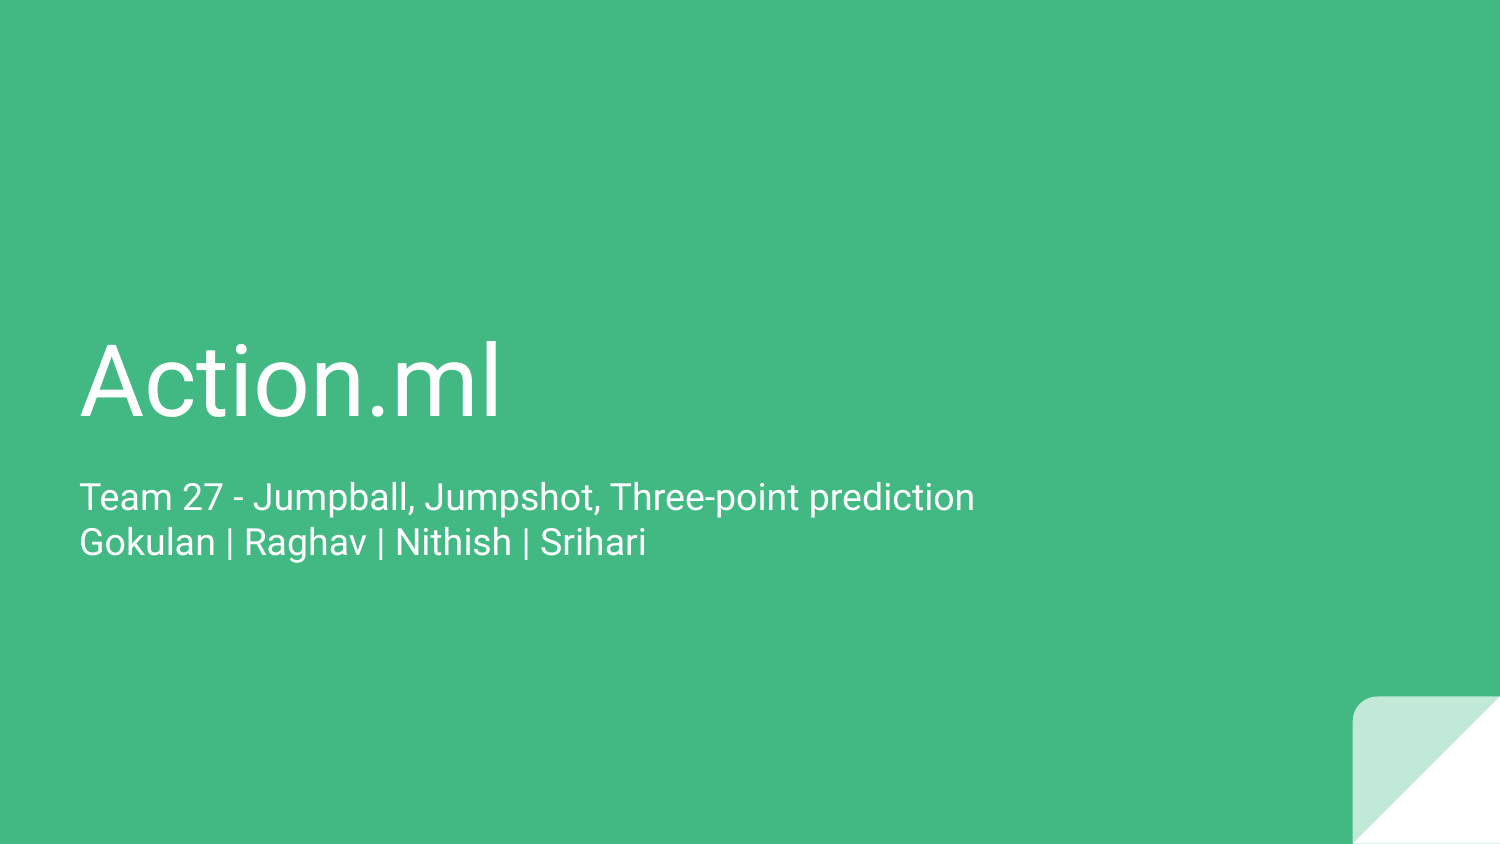

# Action.ml
Team 27 - Jumpball, Jumpshot, Three-point prediction
Gokulan | Raghav | Nithish | Srihari